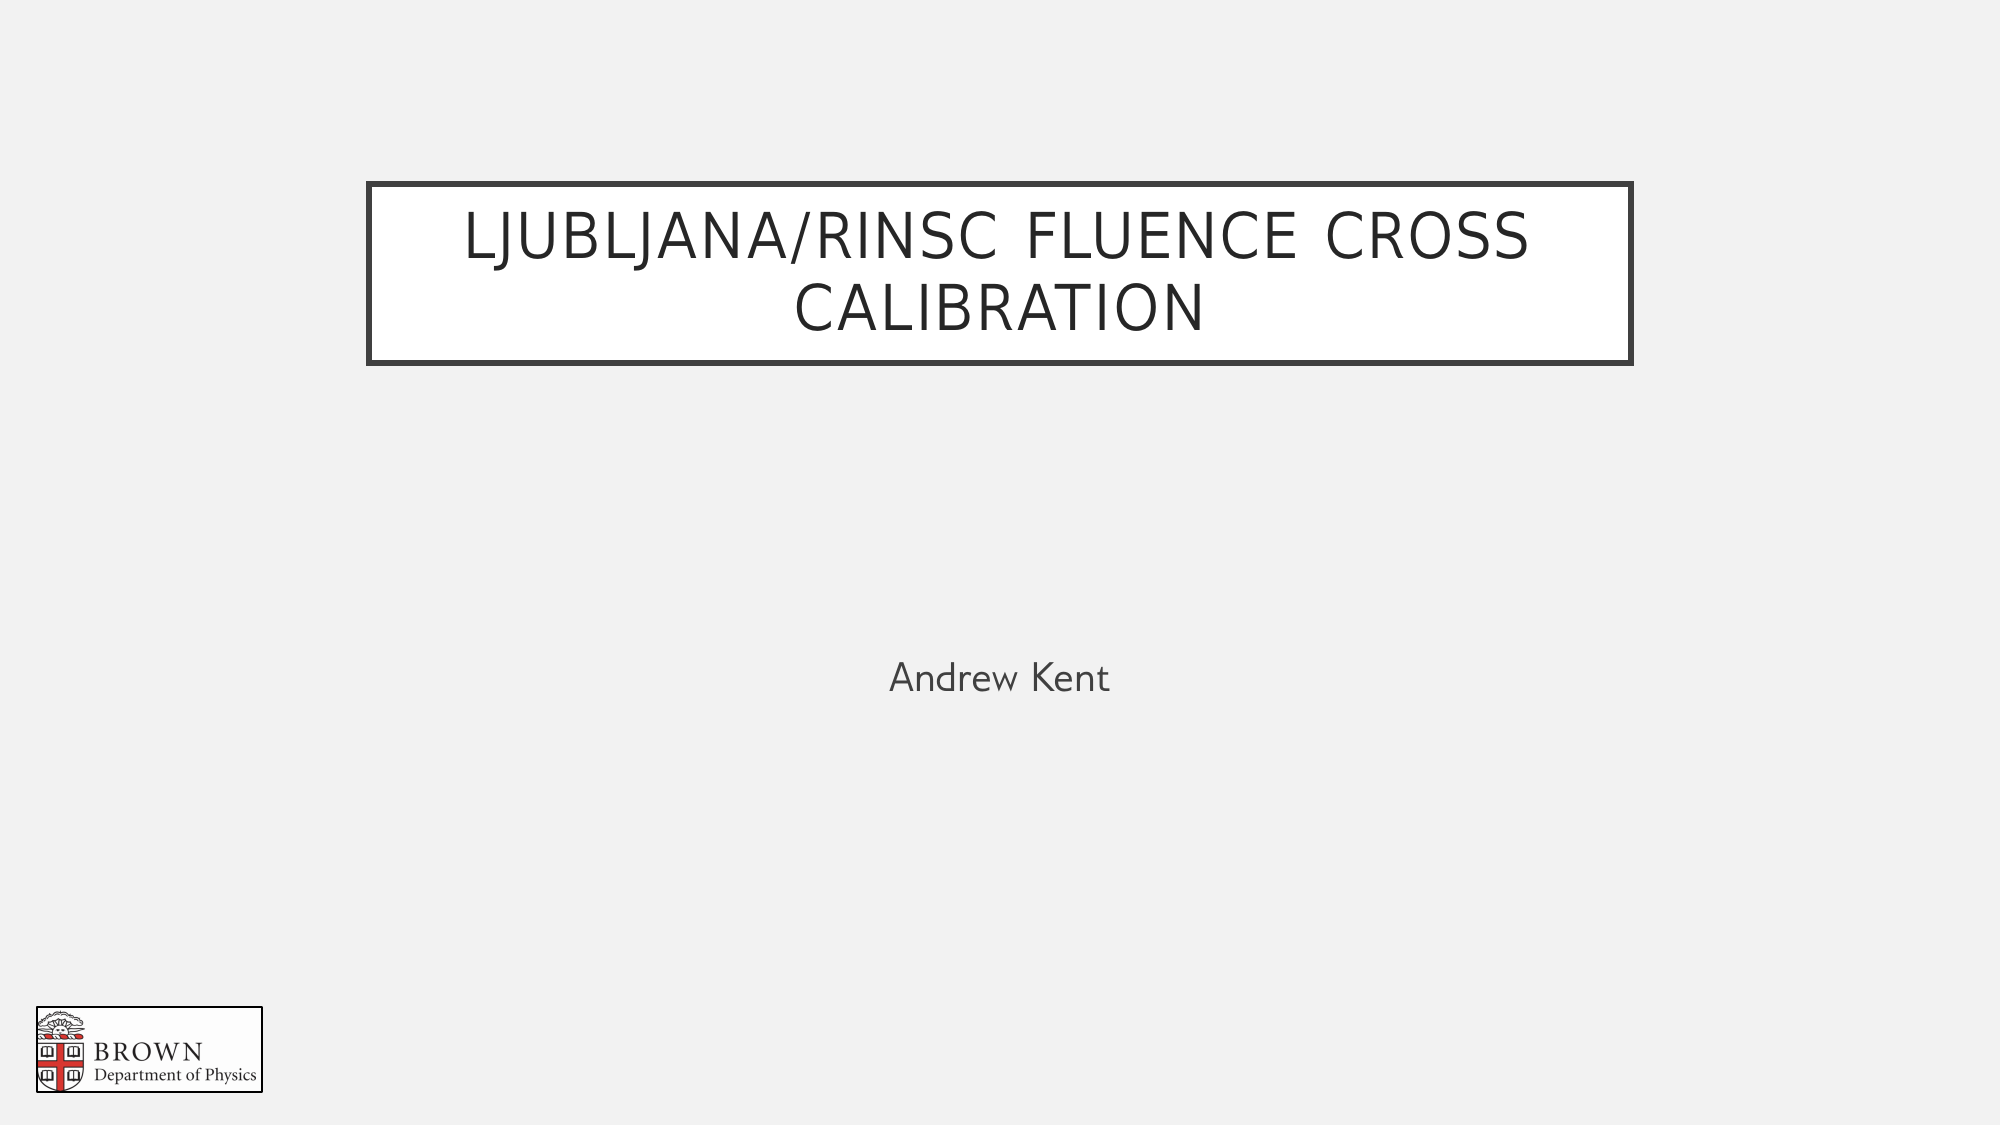

# Ljubljana/RINSC Fluence Cross Calibration
Andrew Kent